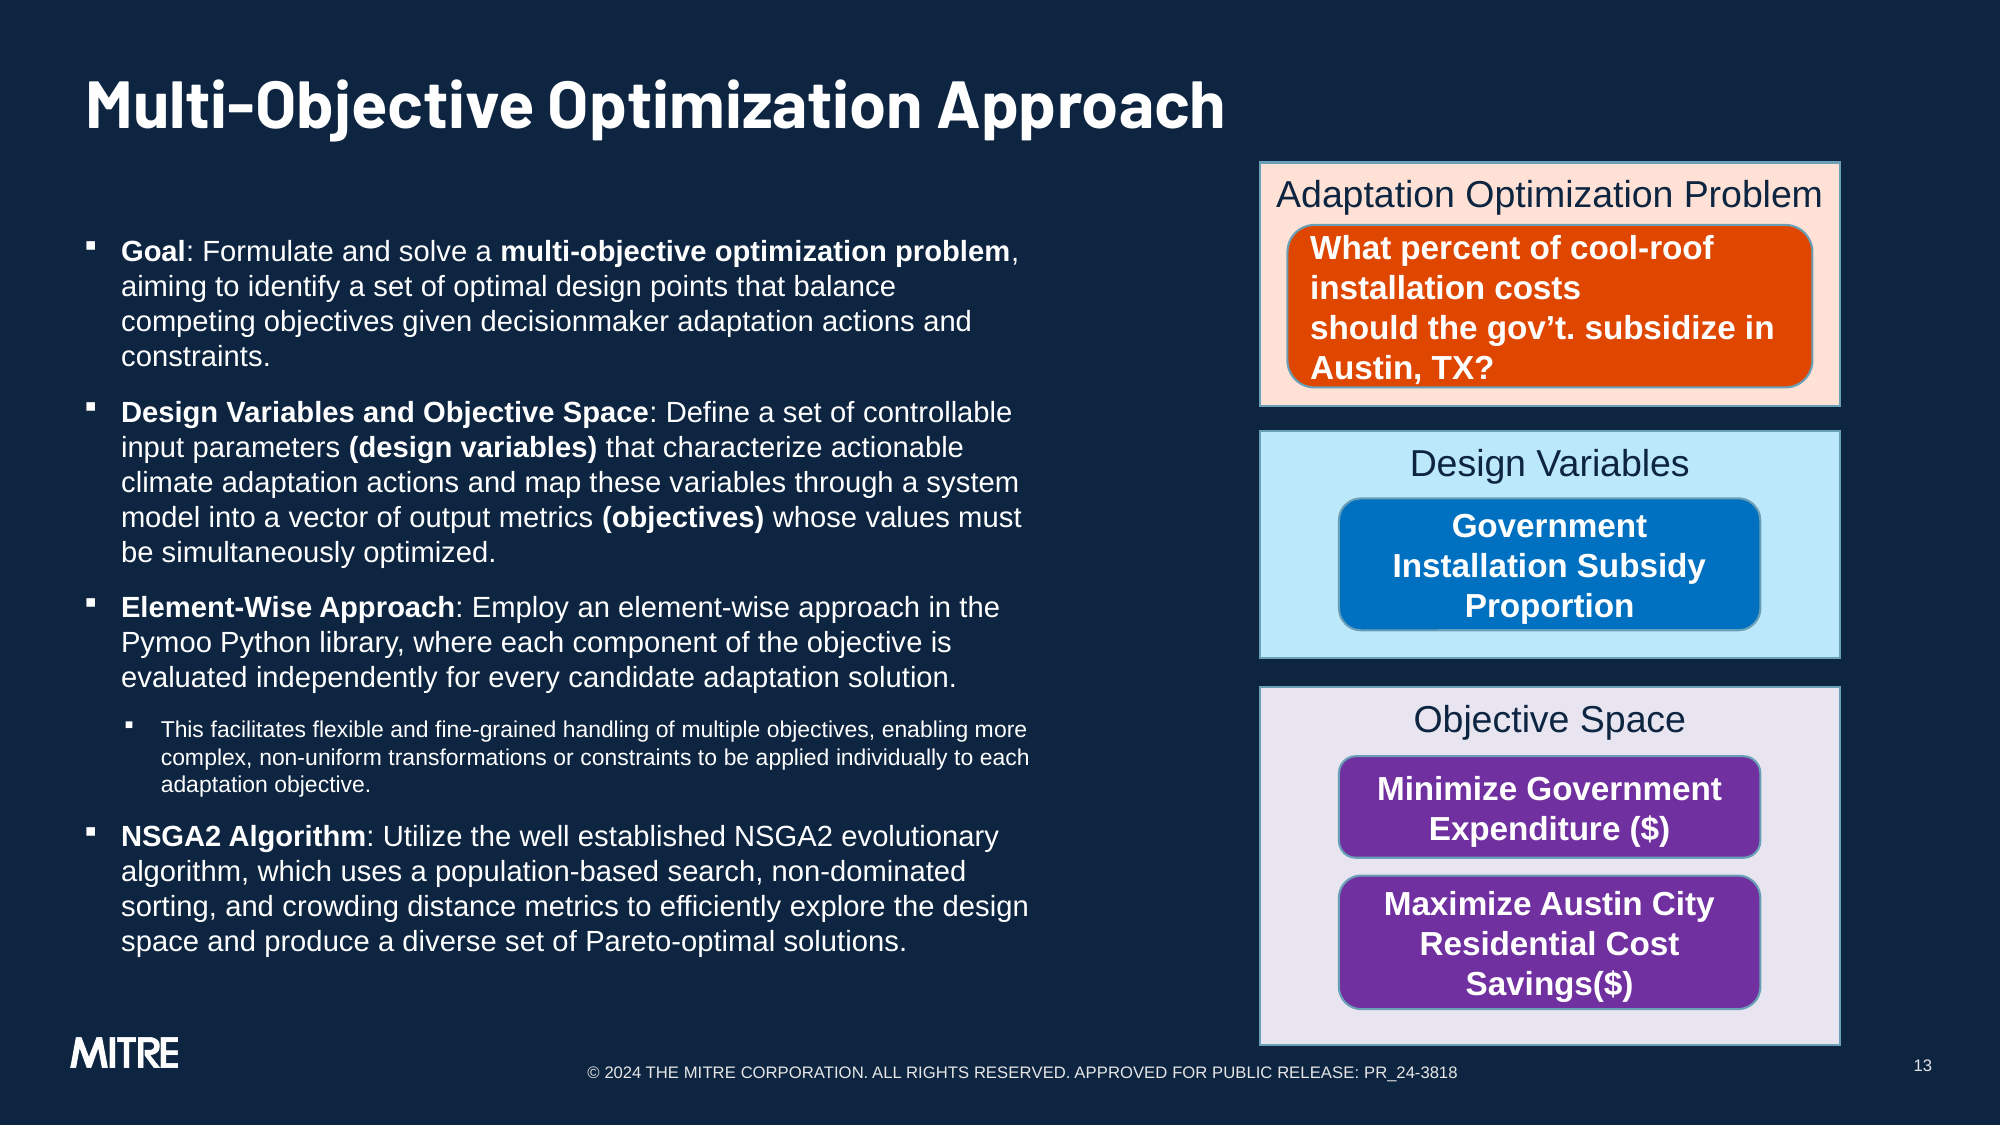

# Multi-Objective Optimization Approach
Adaptation Optimization Problem
Goal: Formulate and solve a multi-objective optimization problem, aiming to identify a set of optimal design points that balance competing objectives given decisionmaker adaptation actions and constraints.
Design Variables and Objective Space: Define a set of controllable input parameters (design variables) that characterize actionable climate adaptation actions and map these variables through a system model into a vector of output metrics (objectives) whose values must be simultaneously optimized.
Element-Wise Approach: Employ an element-wise approach in the Pymoo Python library, where each component of the objective is evaluated independently for every candidate adaptation solution.
This facilitates flexible and fine-grained handling of multiple objectives, enabling more complex, non-uniform transformations or constraints to be applied individually to each adaptation objective.
NSGA2 Algorithm: Utilize the well established NSGA2 evolutionary algorithm, which uses a population-based search, non-dominated sorting, and crowding distance metrics to efficiently explore the design space and produce a diverse set of Pareto-optimal solutions.

What percent of cool-roof installation costs
should the gov’t. subsidize in Austin, TX?
Design Variables
Government Installation Subsidy Proportion
Objective Space
Minimize Government Expenditure ($)
Maximize Austin City Residential Cost Savings($)
13
© 2024 THE MITRE CORPORATION. ALL RIGHTS RESERVED. APPROVED FOR PUBLIC RELEASE: PR_24-3818